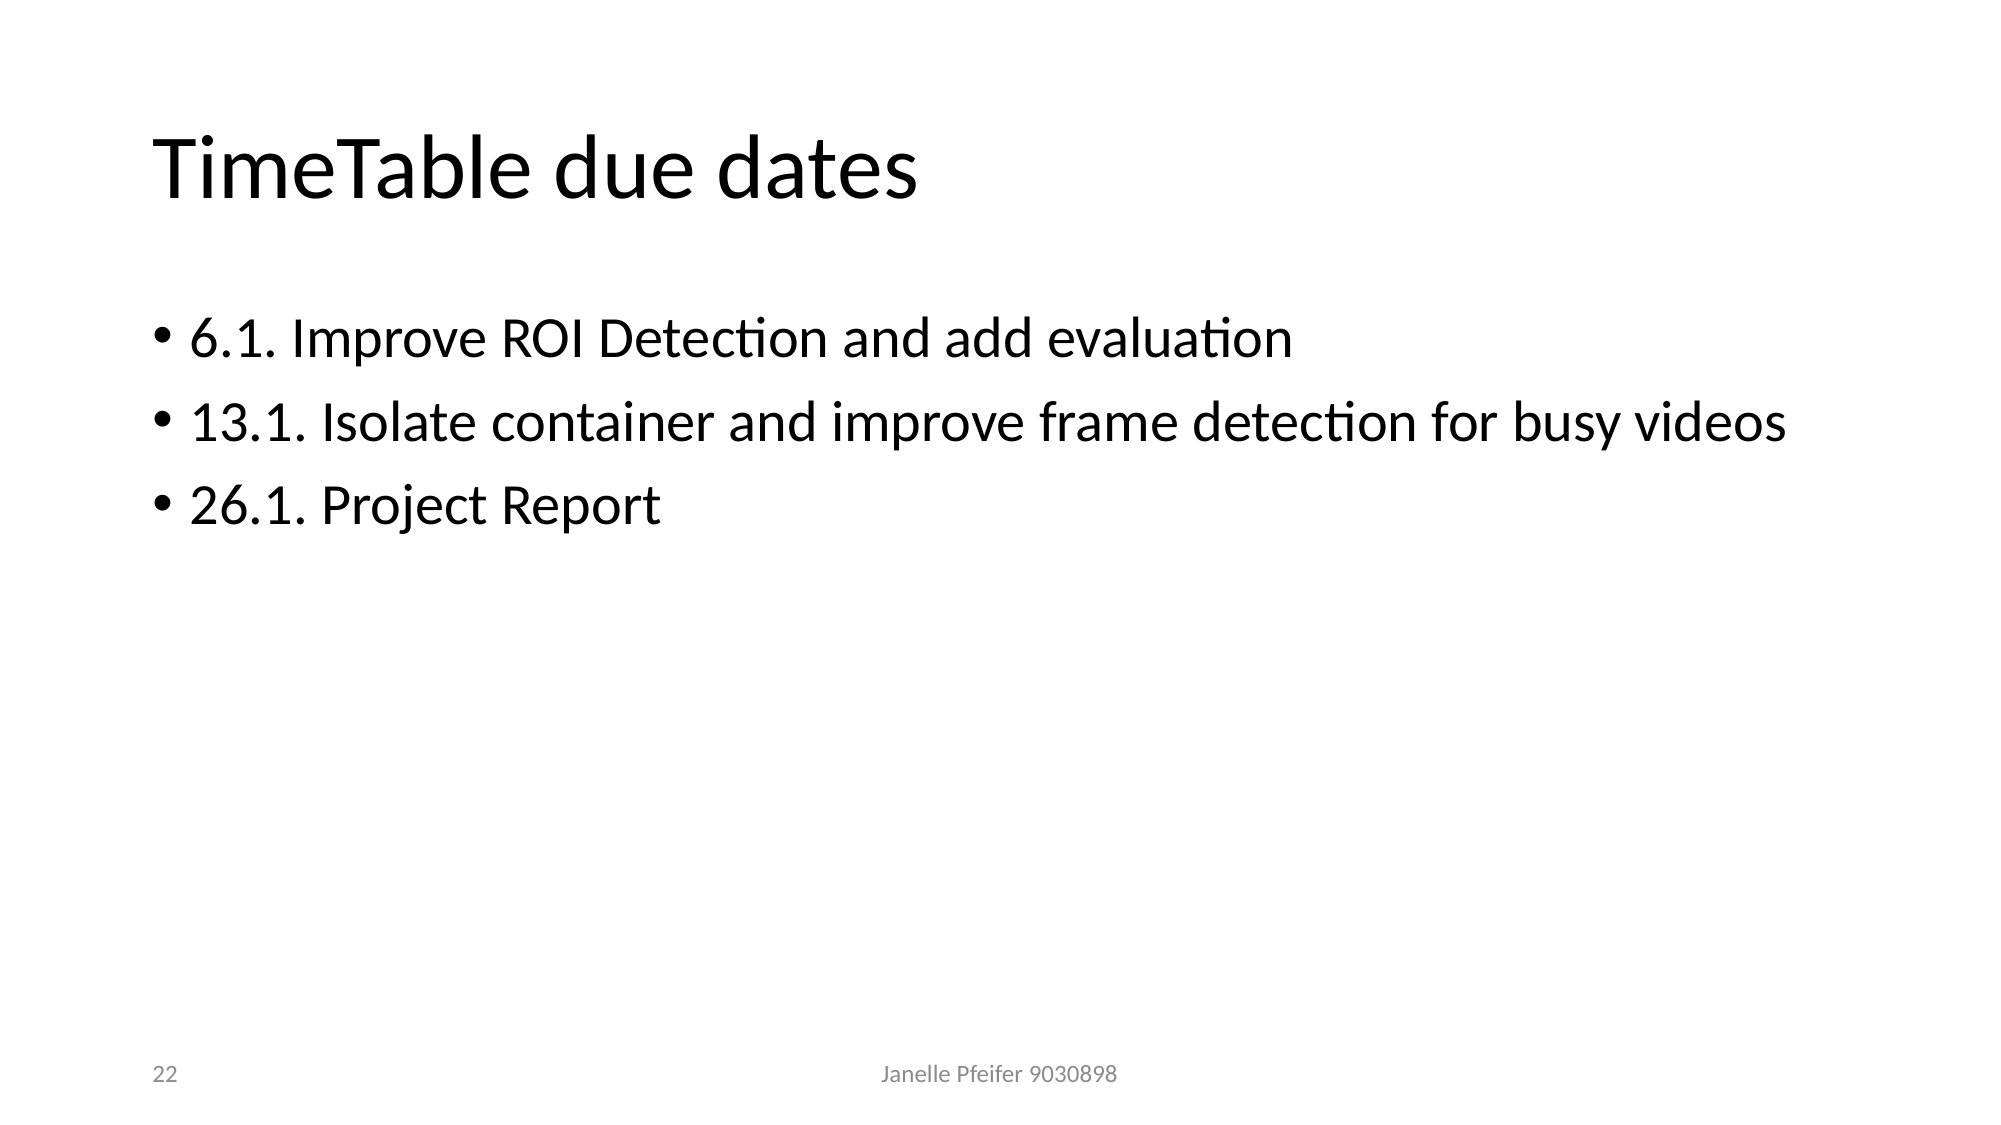

# TimeTable due dates
6.1. Improve ROI Detection and add evaluation
13.1. Isolate container and improve frame detection for busy videos
26.1. Project Report
22
Janelle Pfeifer 9030898